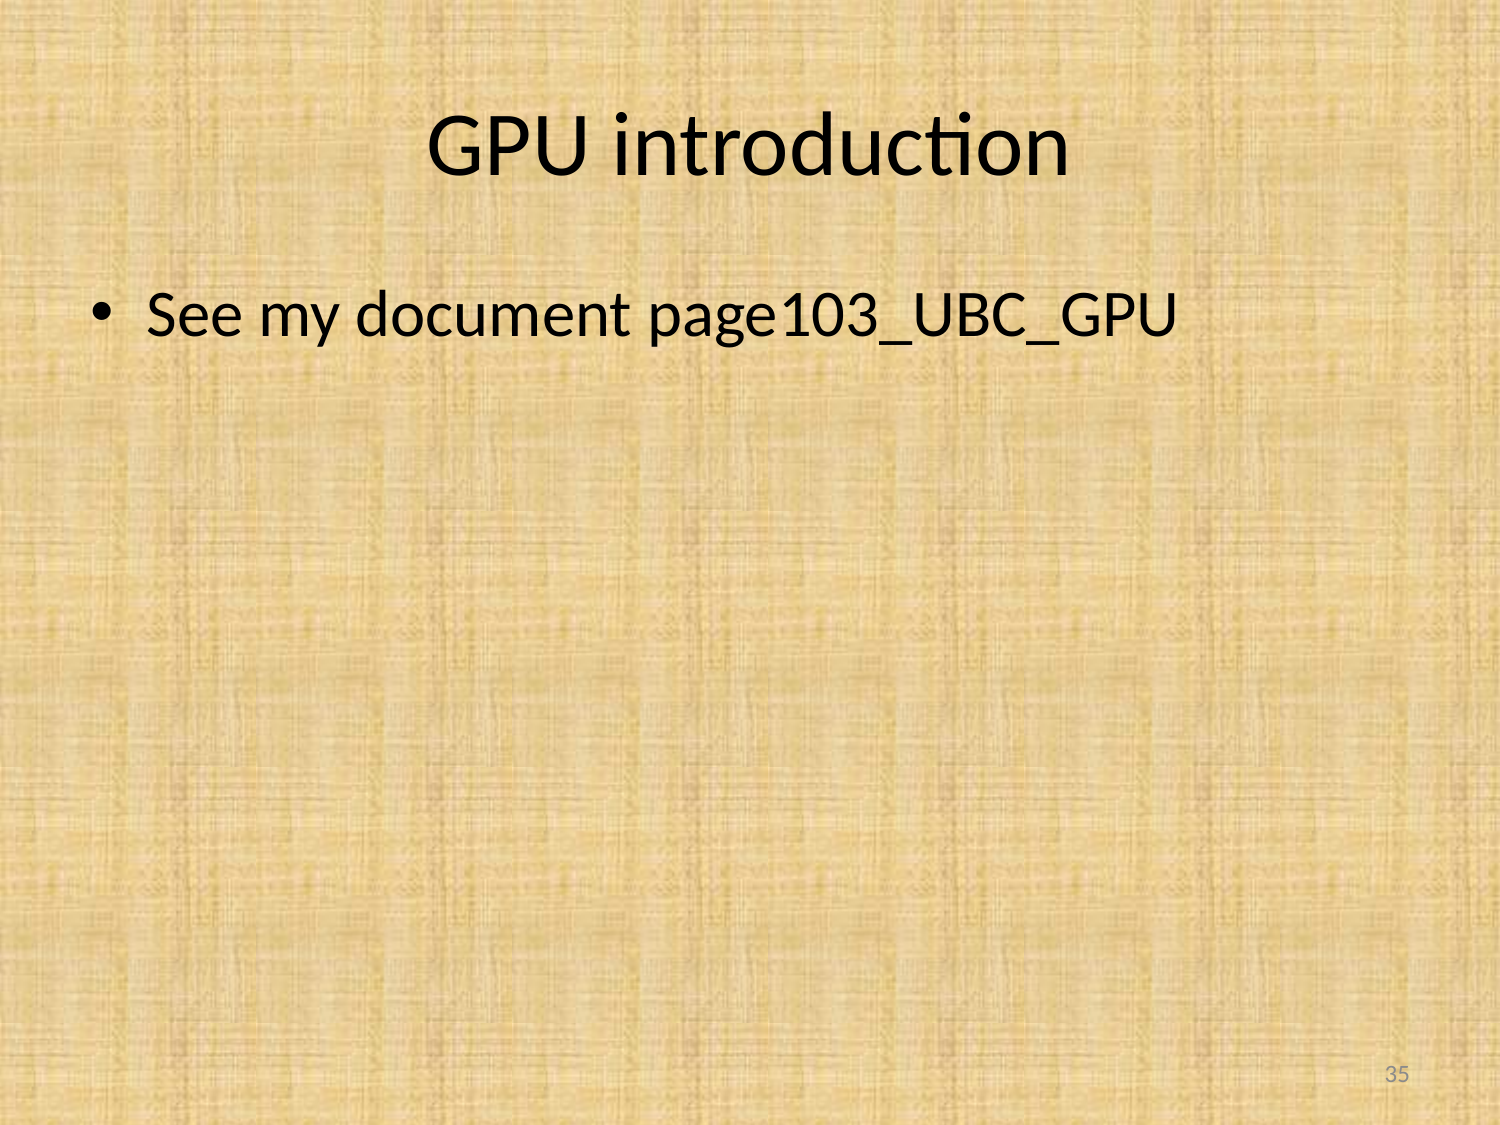

# GPU introduction
See my document page103_UBC_GPU
35